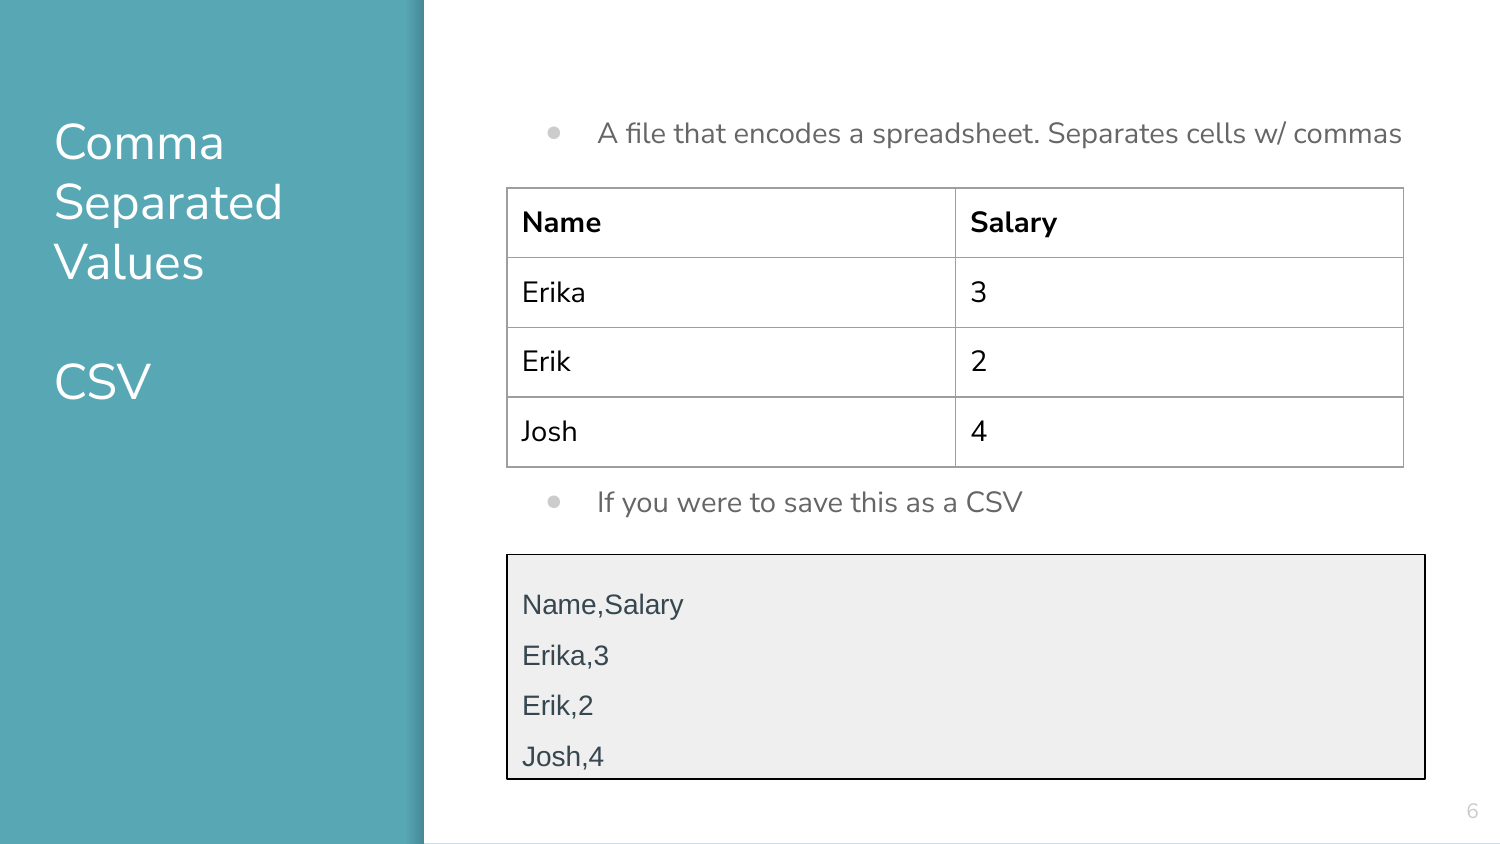

# Comma Separated Values

CSV
A file that encodes a spreadsheet. Separates cells w/ commas

If you were to save this as a CSV

| Name | Salary |
| --- | --- |
| Erika | 3 |
| Erik | 2 |
| Josh | 4 |
Name,Salary
Erika,3
Erik,2
Josh,4
6